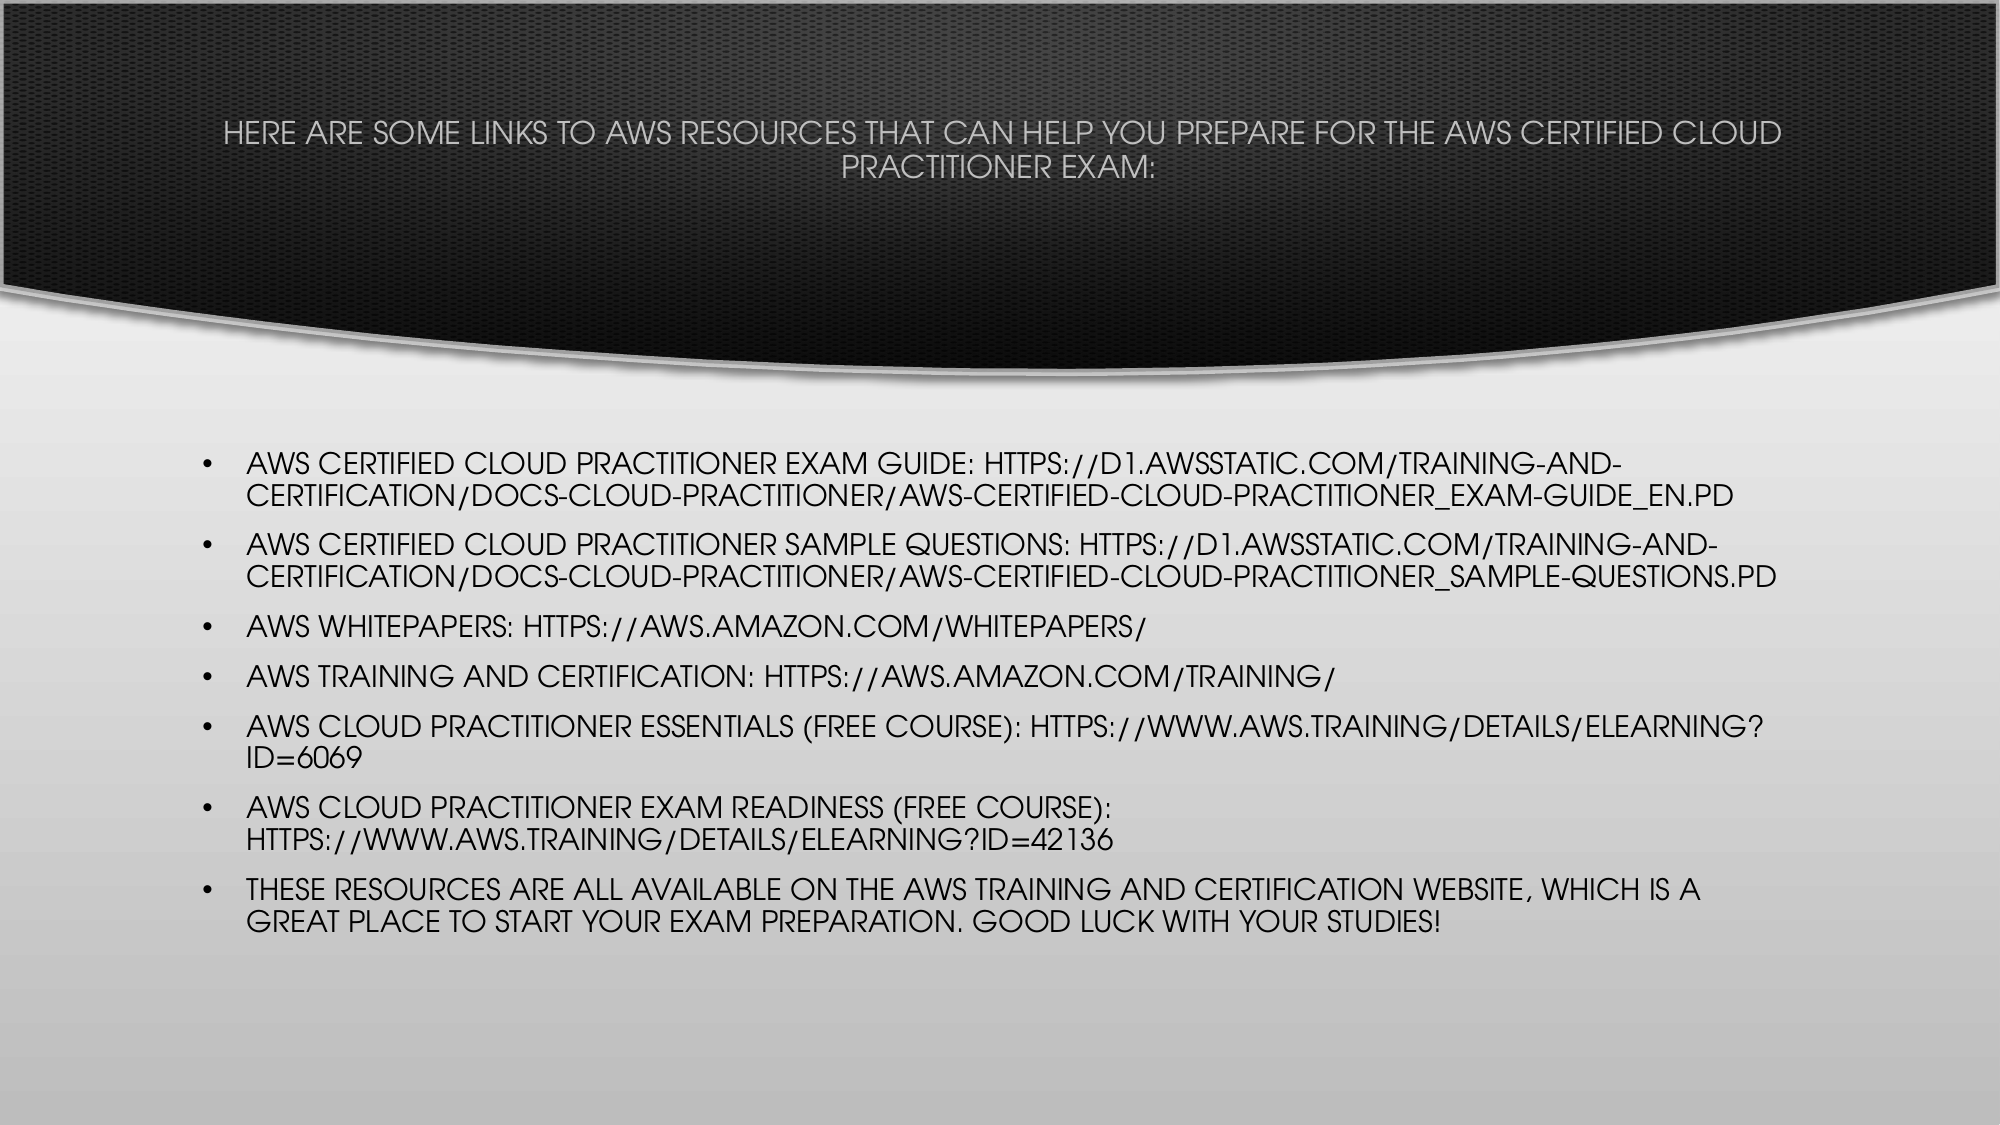

# here are some links to AWS resources that can help you prepare for the AWS Certified Cloud Practitioner exam:
AWS Certified Cloud Practitioner Exam Guide: https://d1.awsstatic.com/training-and-certification/docs-cloud-practitioner/AWS-Certified-Cloud-Practitioner_Exam-Guide_EN.pd
AWS Certified Cloud Practitioner Sample Questions: https://d1.awsstatic.com/training-and-certification/docs-cloud-practitioner/AWS-Certified-Cloud-Practitioner_Sample-Questions.pd
AWS Whitepapers: https://aws.amazon.com/whitepapers/
AWS Training and Certification: https://aws.amazon.com/training/
AWS Cloud Practitioner Essentials (free course): https://www.aws.training/Details/eLearning?id=6069
AWS Cloud Practitioner Exam Readiness (free course): https://www.aws.training/Details/eLearning?id=42136
These resources are all available on the AWS Training and Certification website, which is a great place to start your exam preparation. Good luck with your studies!